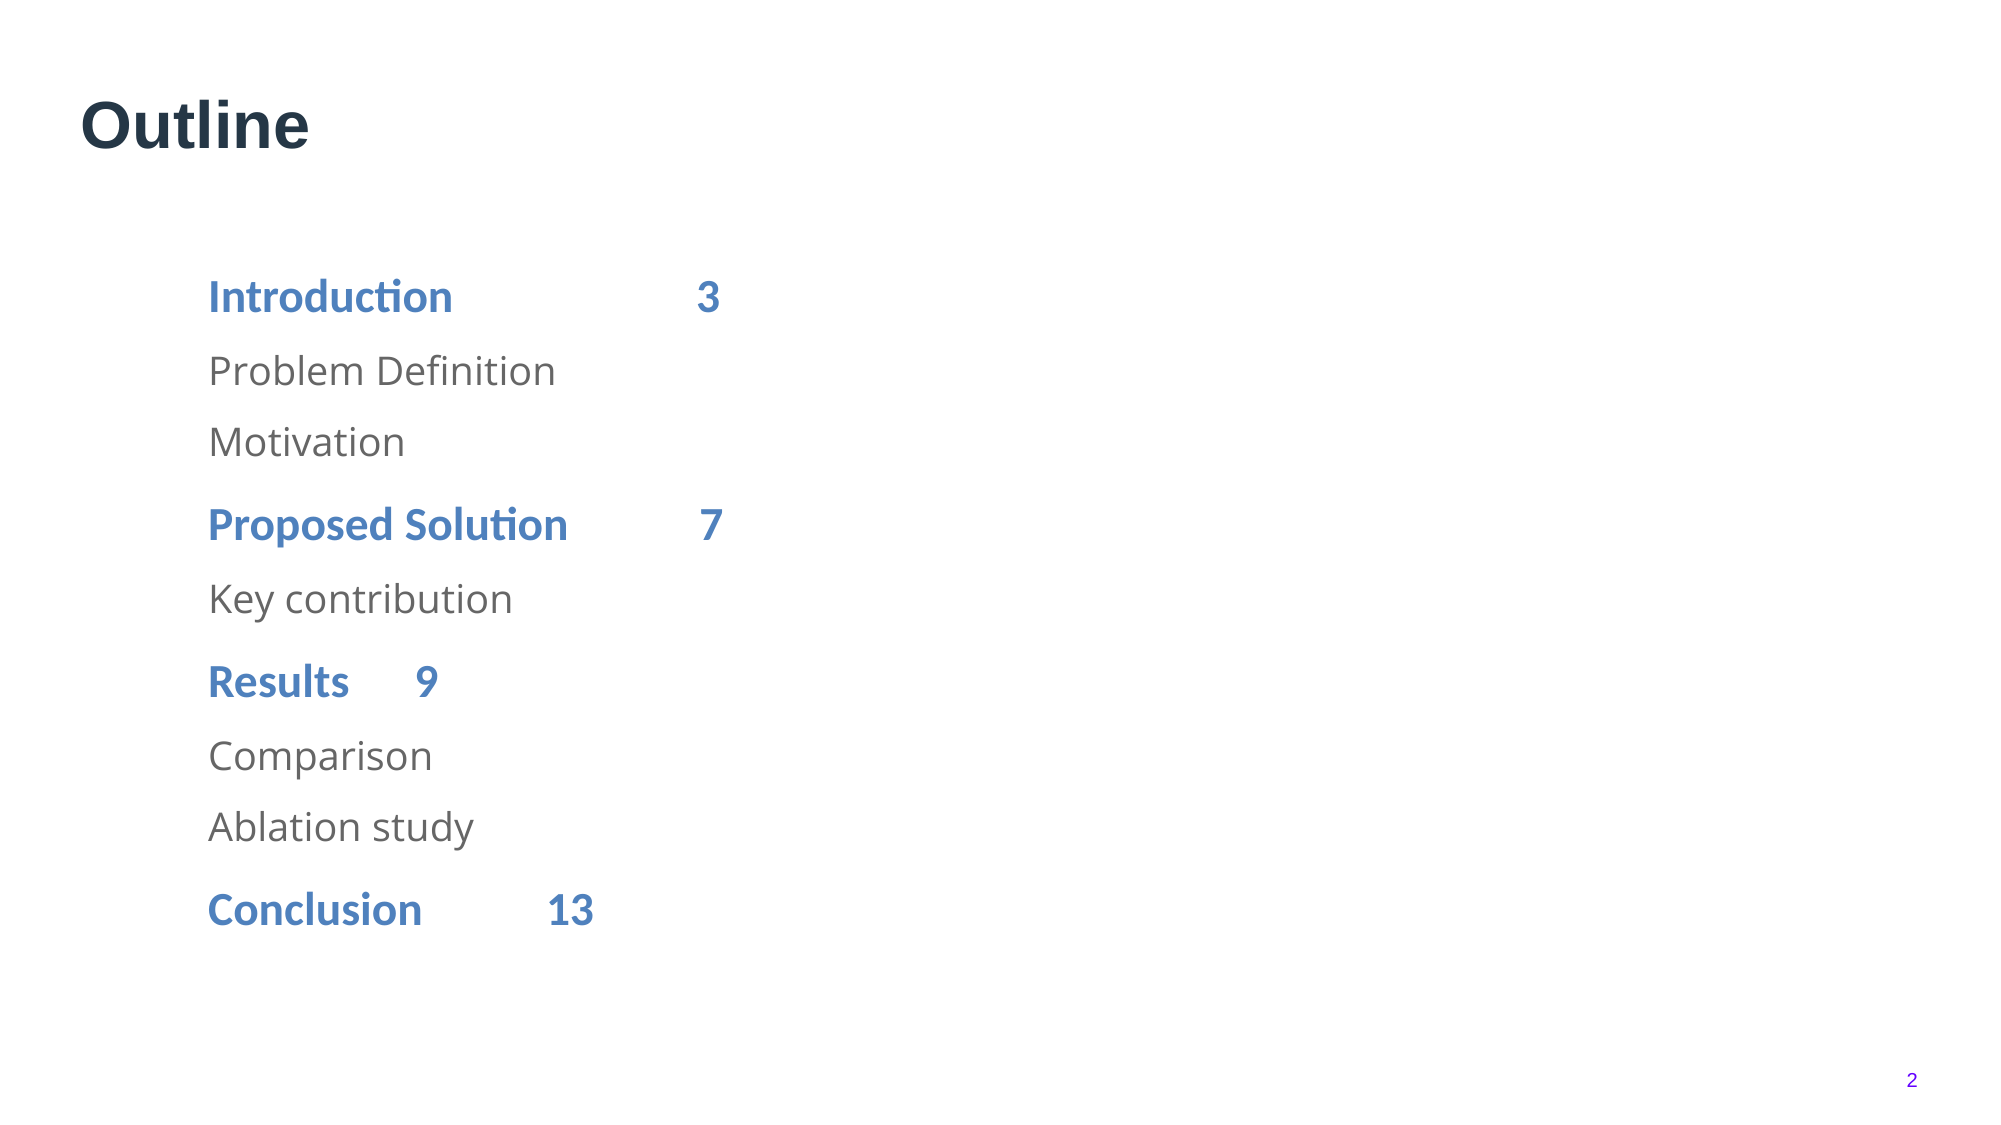

Outline
Introduction						               3
Problem Definition
Motivation
Proposed Solution							  7
Key contribution
Results								  9
Comparison
Ablation study
Conclusion								 13
2